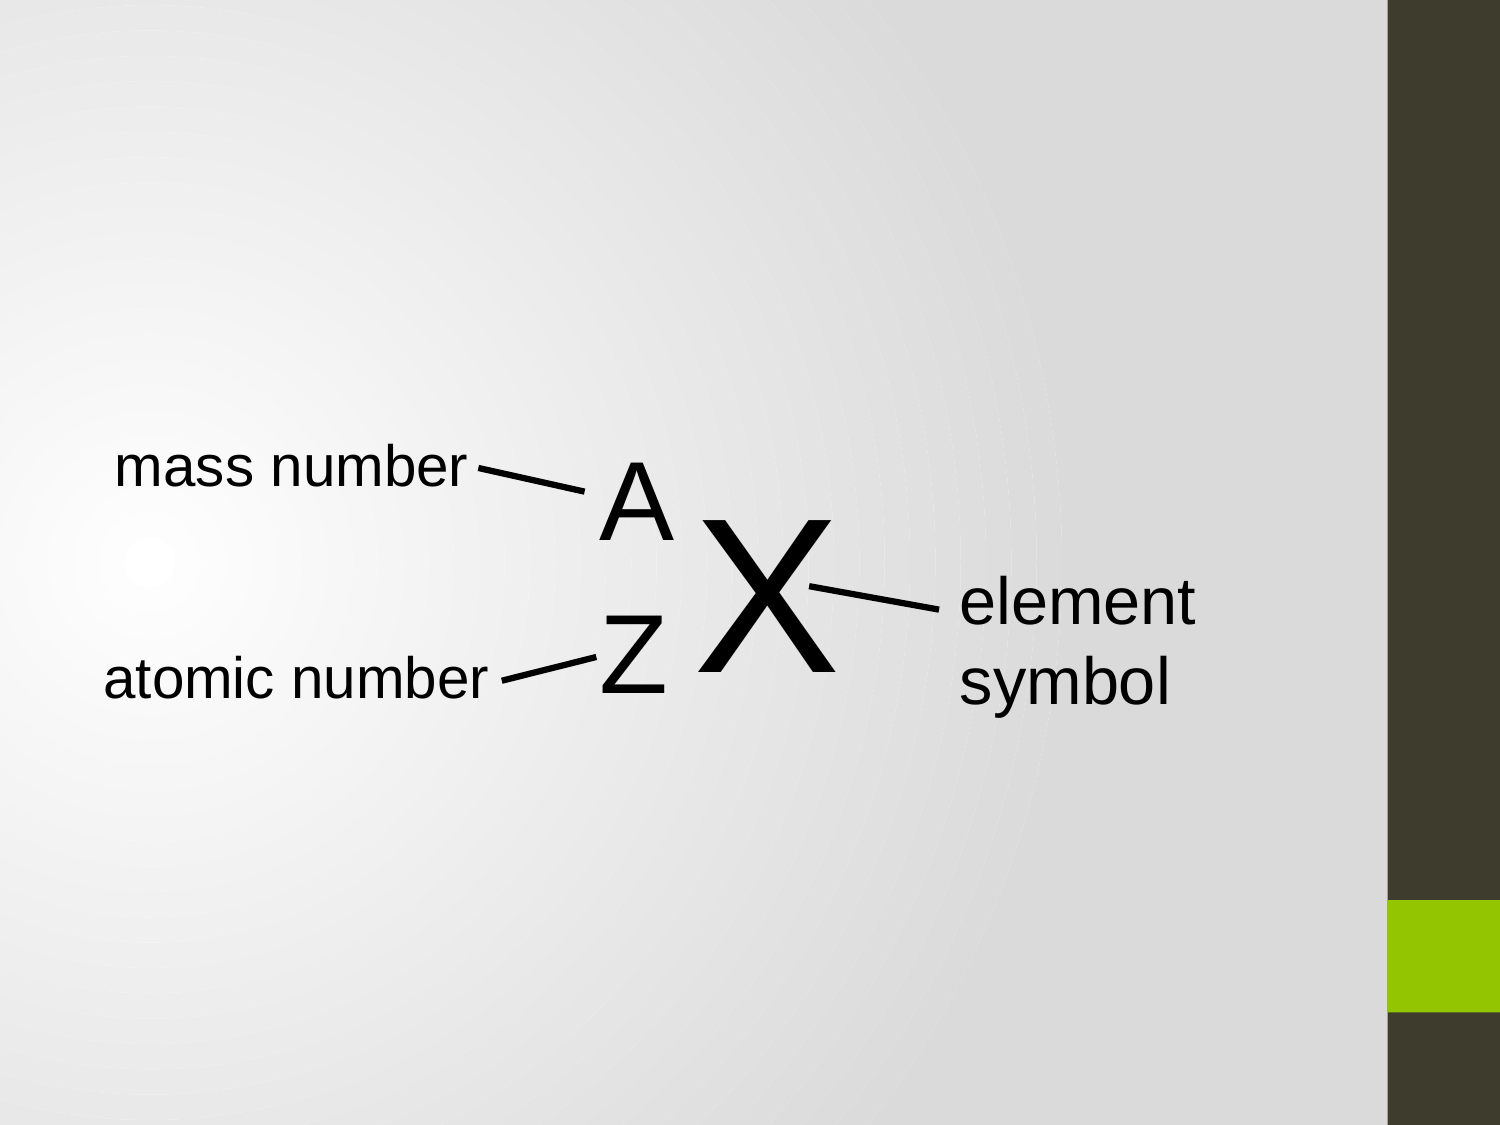

mass number
A
X

element symbol
Z

atomic number